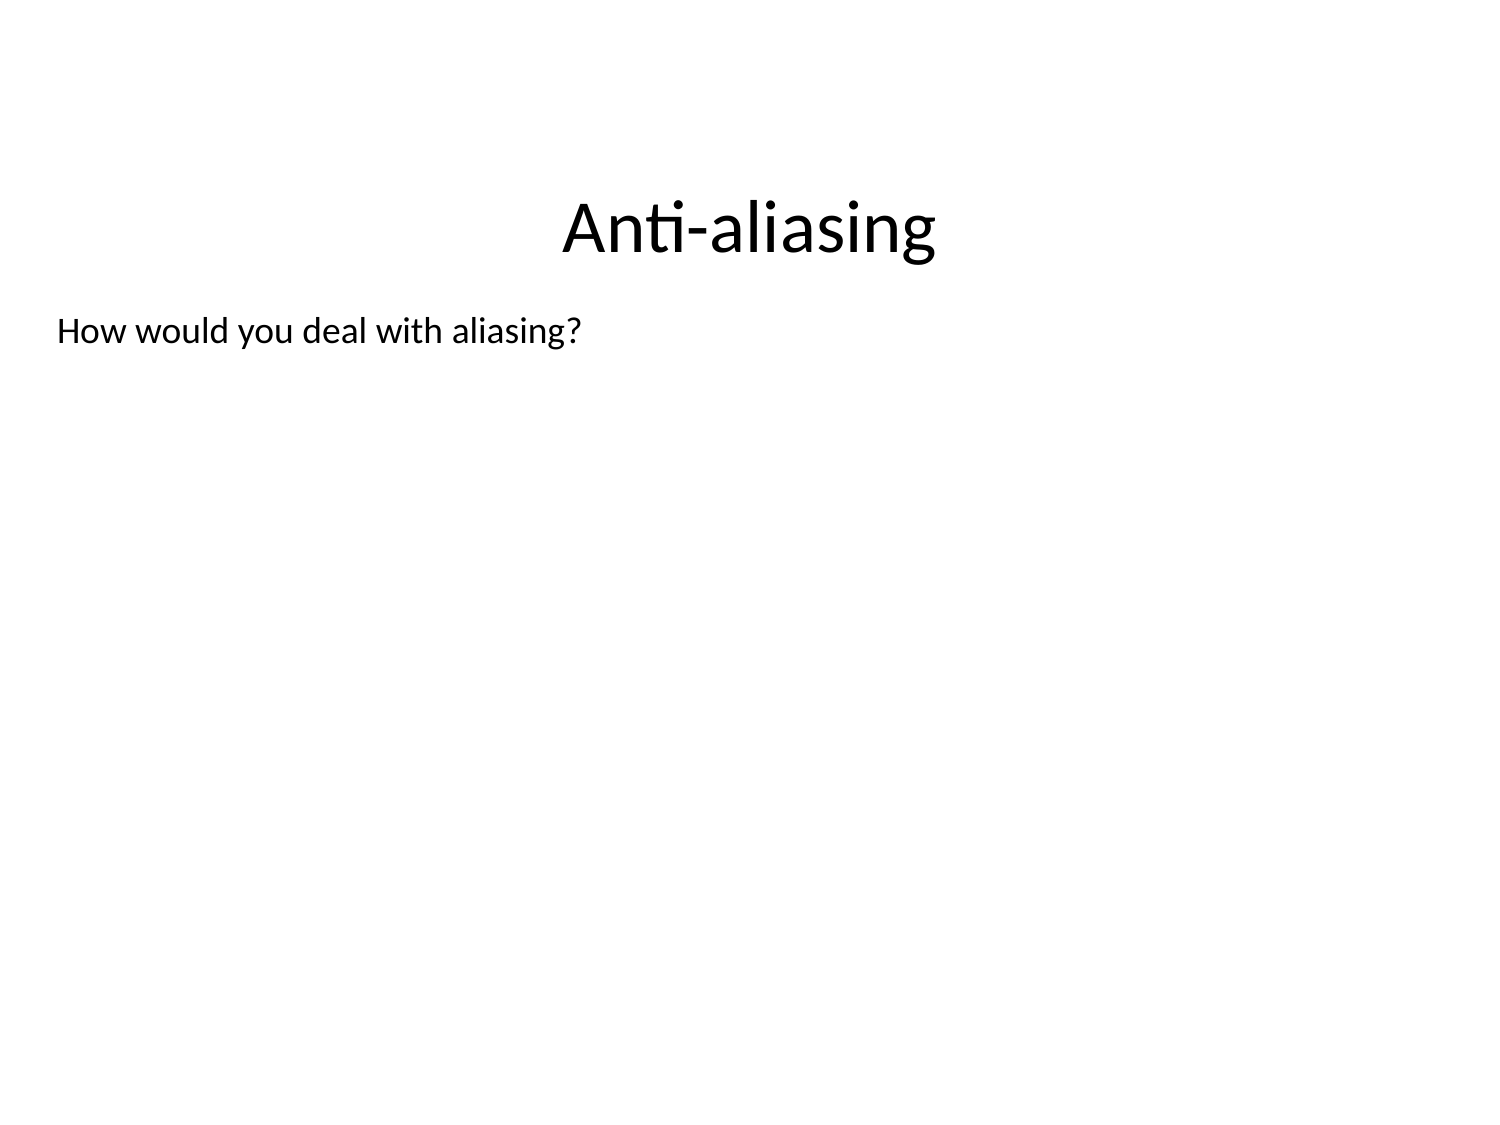

# Anti-aliasing
How would you deal with aliasing?